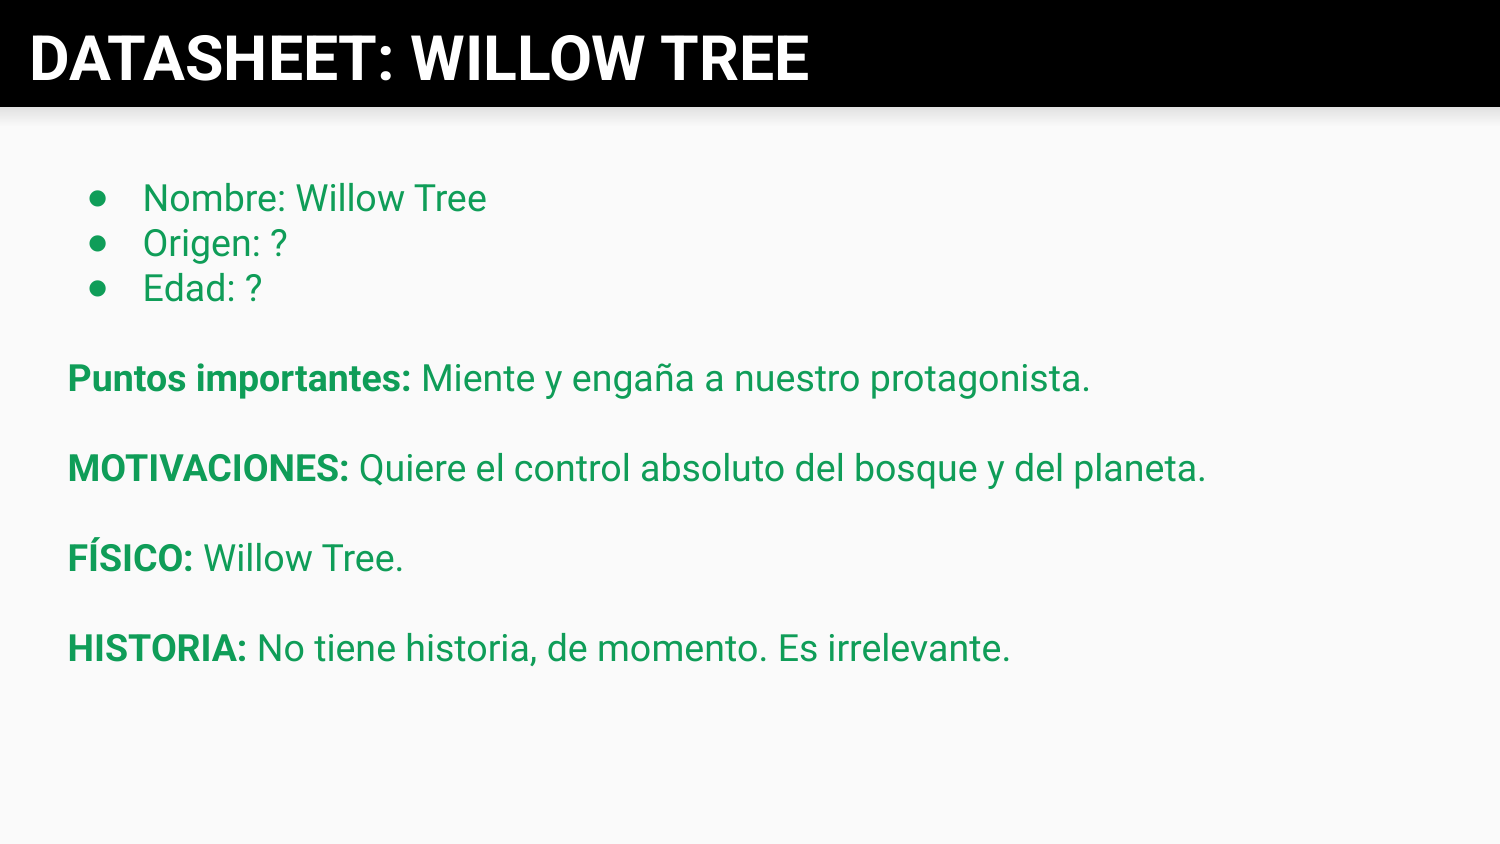

DATASHEET: WILLOW TREE
Nombre: Willow Tree
Origen: ?
Edad: ?

Puntos importantes: Miente y engaña a nuestro protagonista.

MOTIVACIONES: Quiere el control absoluto del bosque y del planeta.

FÍSICO: Willow Tree.

HISTORIA: No tiene historia, de momento. Es irrelevante.